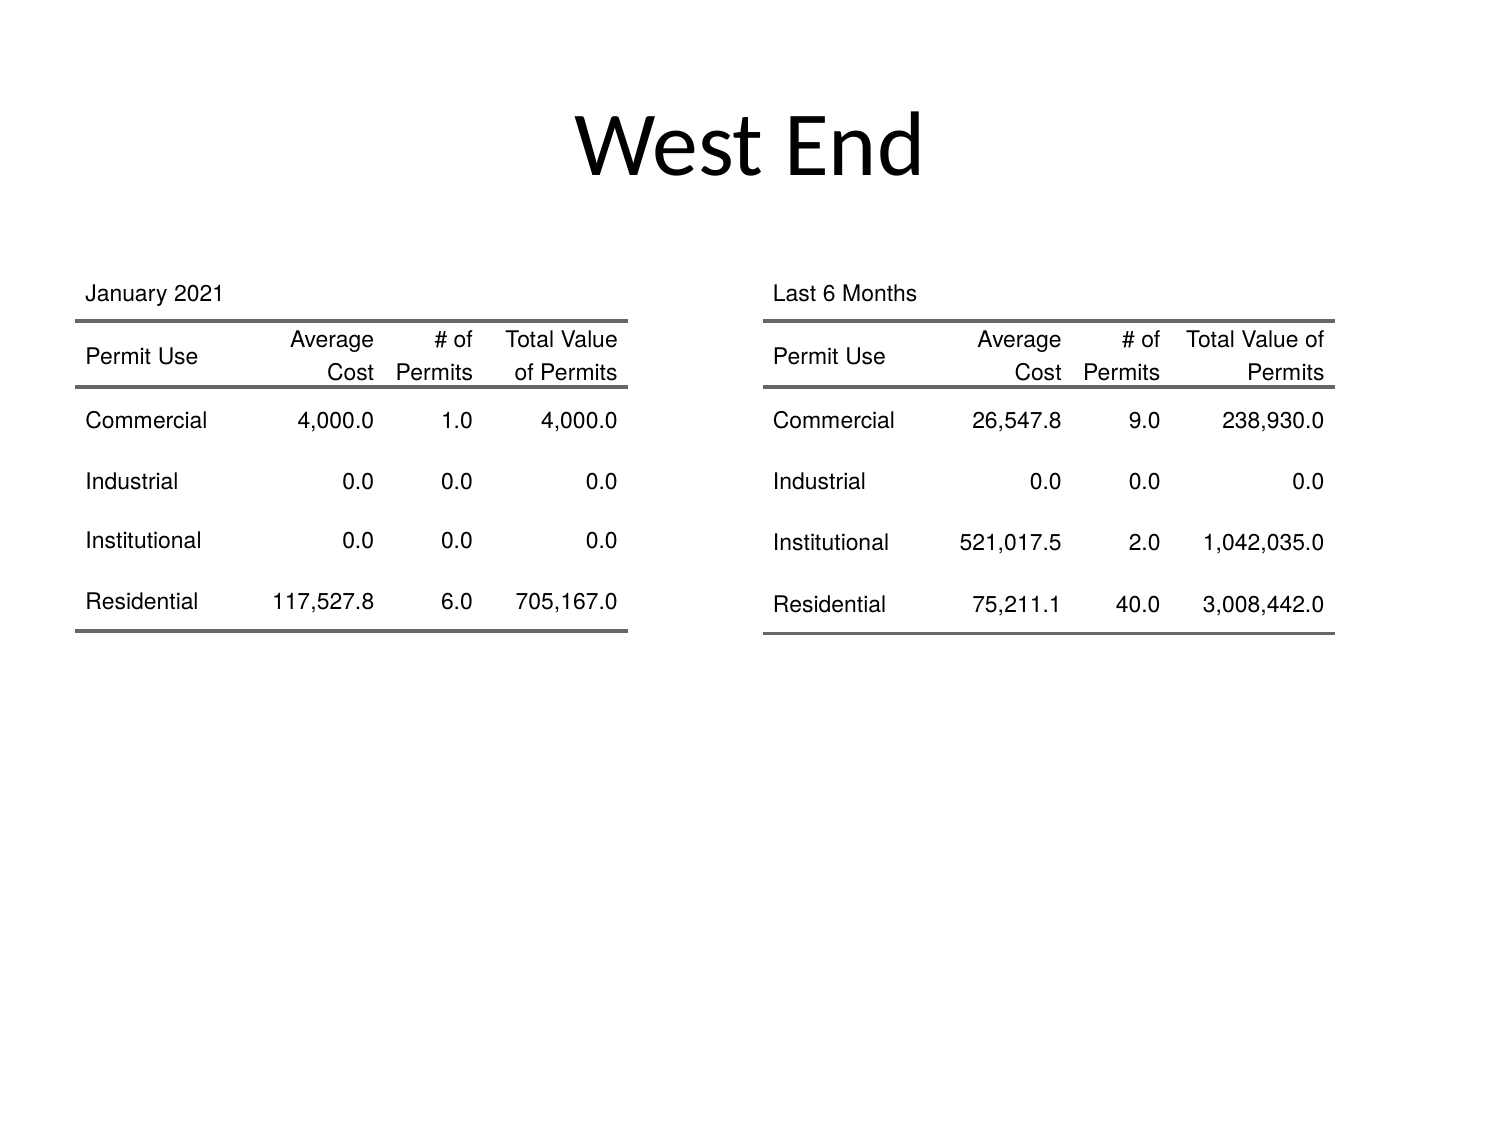

# West End
| January 2021 | January 2021 | January 2021 | January 2021 |
| --- | --- | --- | --- |
| Permit Use | Average Cost | # of Permits | Total Value of Permits |
| Commercial | 4,000.0 | 1.0 | 4,000.0 |
| Industrial | 0.0 | 0.0 | 0.0 |
| Institutional | 0.0 | 0.0 | 0.0 |
| Residential | 117,527.8 | 6.0 | 705,167.0 |
| Last 6 Months | Last 6 Months | Last 6 Months | Last 6 Months |
| --- | --- | --- | --- |
| Permit Use | Average Cost | # of Permits | Total Value of Permits |
| Commercial | 26,547.8 | 9.0 | 238,930.0 |
| Industrial | 0.0 | 0.0 | 0.0 |
| Institutional | 521,017.5 | 2.0 | 1,042,035.0 |
| Residential | 75,211.1 | 40.0 | 3,008,442.0 |